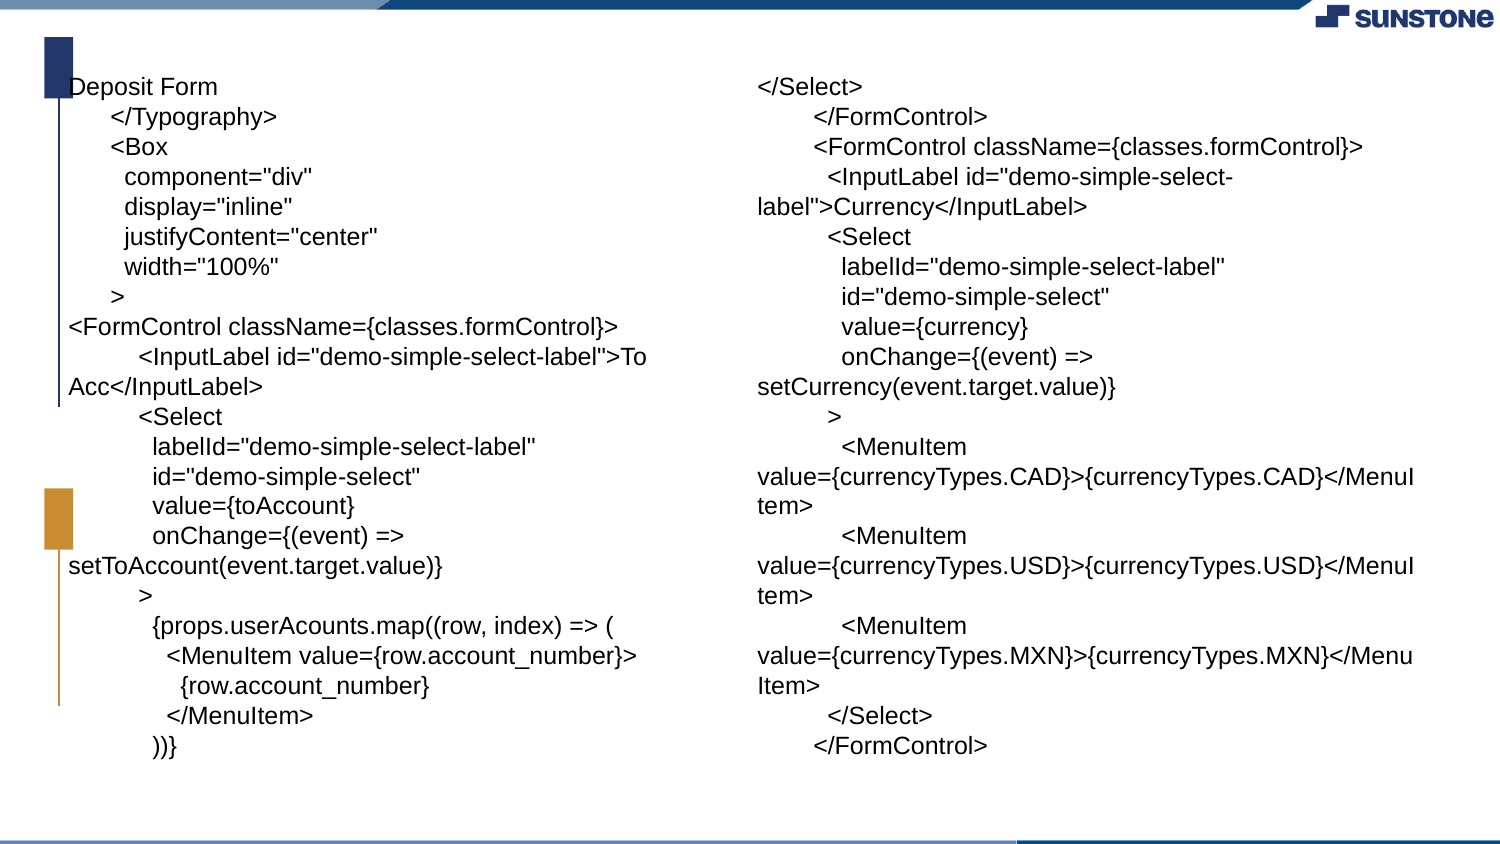

Deposit Form
      </Typography>
      <Box
        component="div"
        display="inline"
        justifyContent="center"
        width="100%"
      >
<FormControl className={classes.formControl}>
          <InputLabel id="demo-simple-select-label">To Acc</InputLabel>
          <Select
            labelId="demo-simple-select-label"
            id="demo-simple-select"
            value={toAccount}
            onChange={(event) => setToAccount(event.target.value)}
          >
            {props.userAcounts.map((row, index) => (
              <MenuItem value={row.account_number}>
                {row.account_number}
              </MenuItem>
            ))}
</Select>
        </FormControl>
        <FormControl className={classes.formControl}>
          <InputLabel id="demo-simple-select-label">Currency</InputLabel>
          <Select
            labelId="demo-simple-select-label"
            id="demo-simple-select"
            value={currency}
            onChange={(event) => setCurrency(event.target.value)}
          >
            <MenuItem value={currencyTypes.CAD}>{currencyTypes.CAD}</MenuItem>
            <MenuItem value={currencyTypes.USD}>{currencyTypes.USD}</MenuItem>
            <MenuItem value={currencyTypes.MXN}>{currencyTypes.MXN}</MenuItem>
          </Select>
        </FormControl>